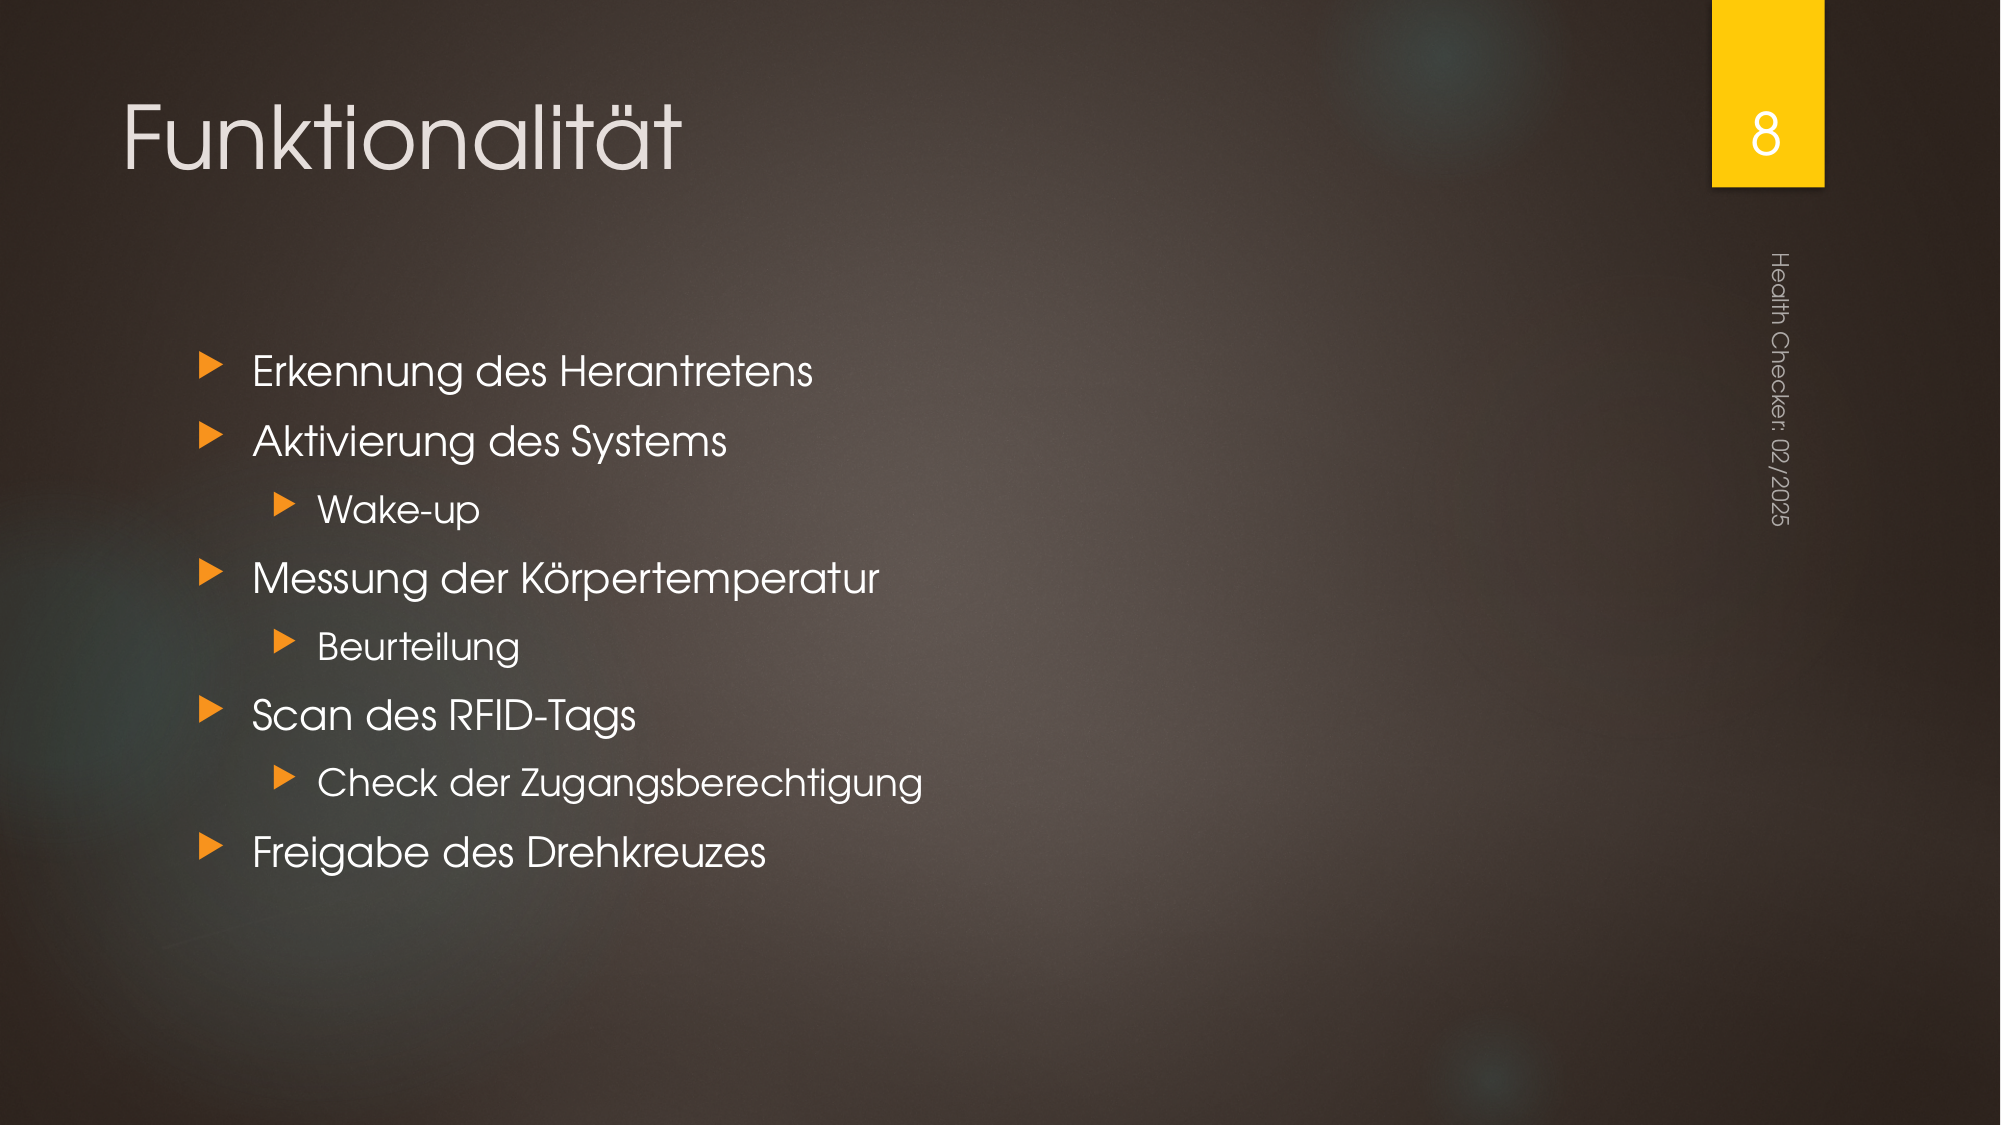

8
# Funktionalität
Erkennung des Herantretens
Aktivierung des Systems
Wake-up
Messung der Körpertemperatur
Beurteilung
Scan des RFID-Tags
Check der Zugangsberechtigung
Freigabe des Drehkreuzes

Health Checker: 02/2025